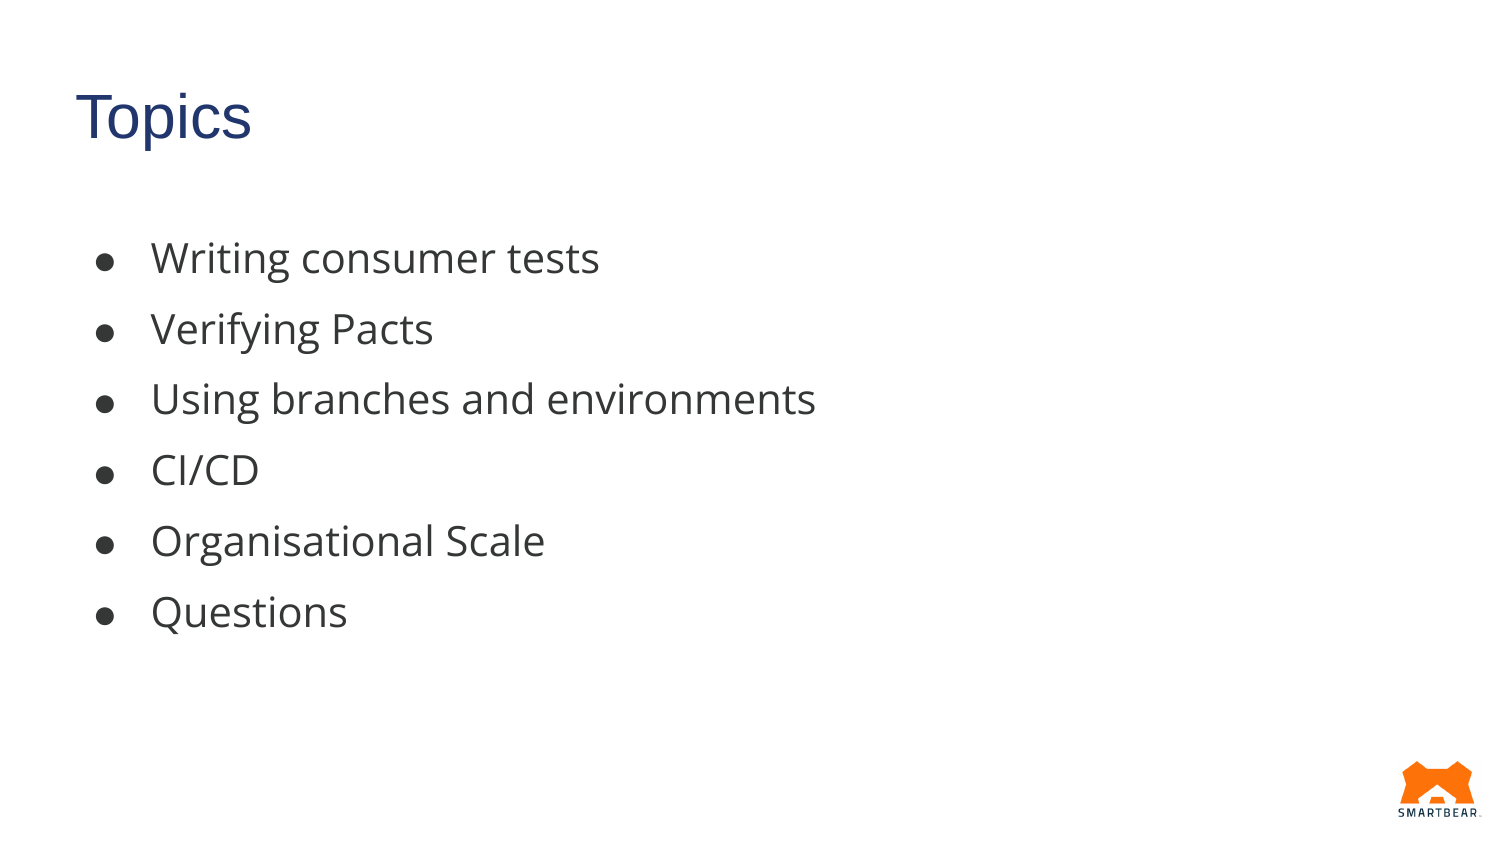

# Topics
Writing consumer tests
Verifying Pacts
Using branches and environments
CI/CD
Organisational Scale
Questions